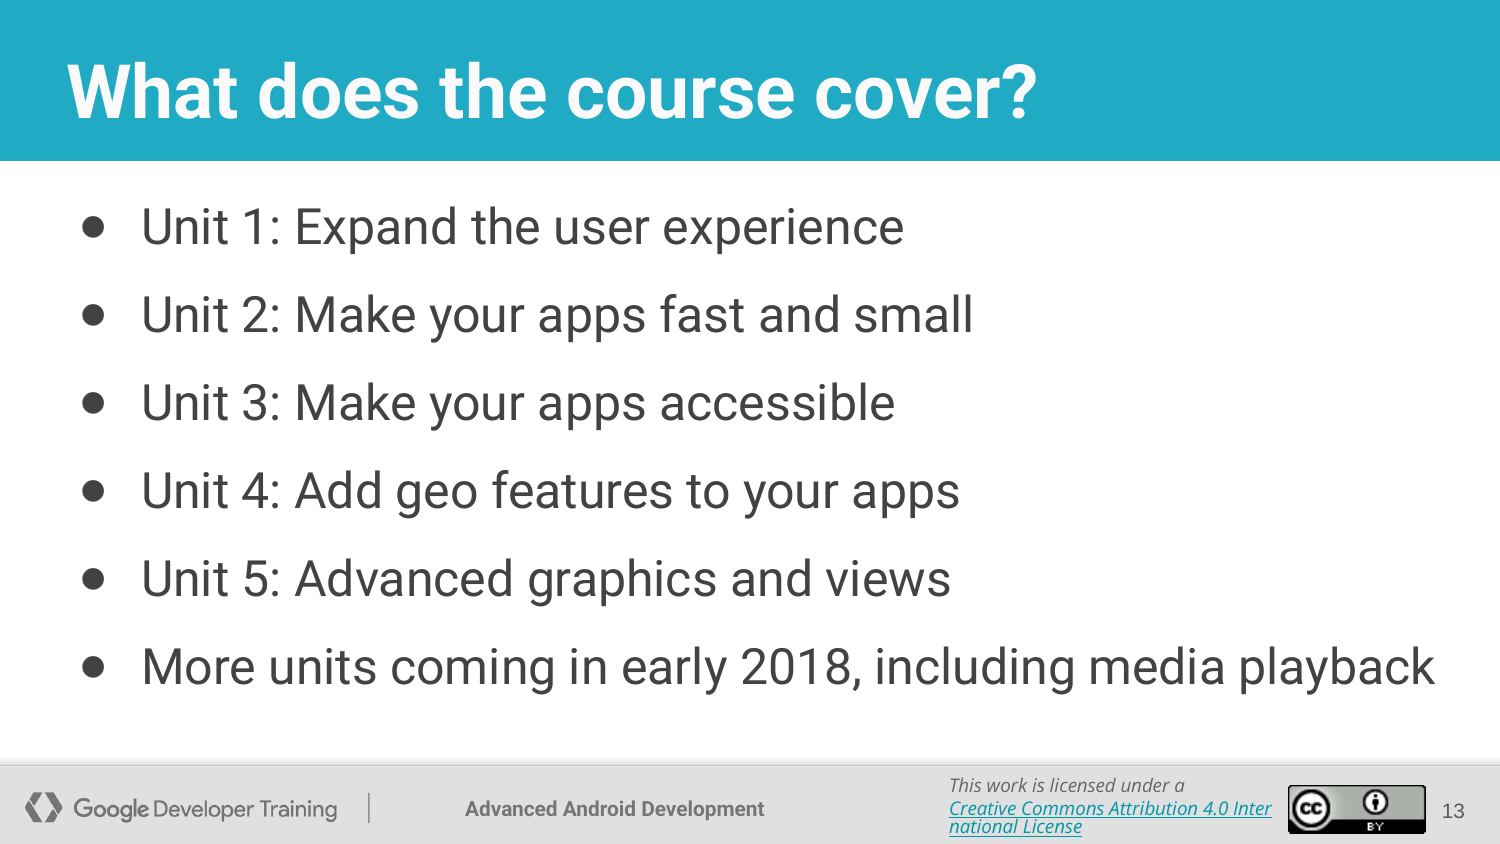

# What does the course cover?
Unit 1: Expand the user experience
Unit 2: Make your apps fast and small
Unit 3: Make your apps accessible
Unit 4: Add geo features to your apps
Unit 5: Advanced graphics and views
More units coming in early 2018, including media playback
13